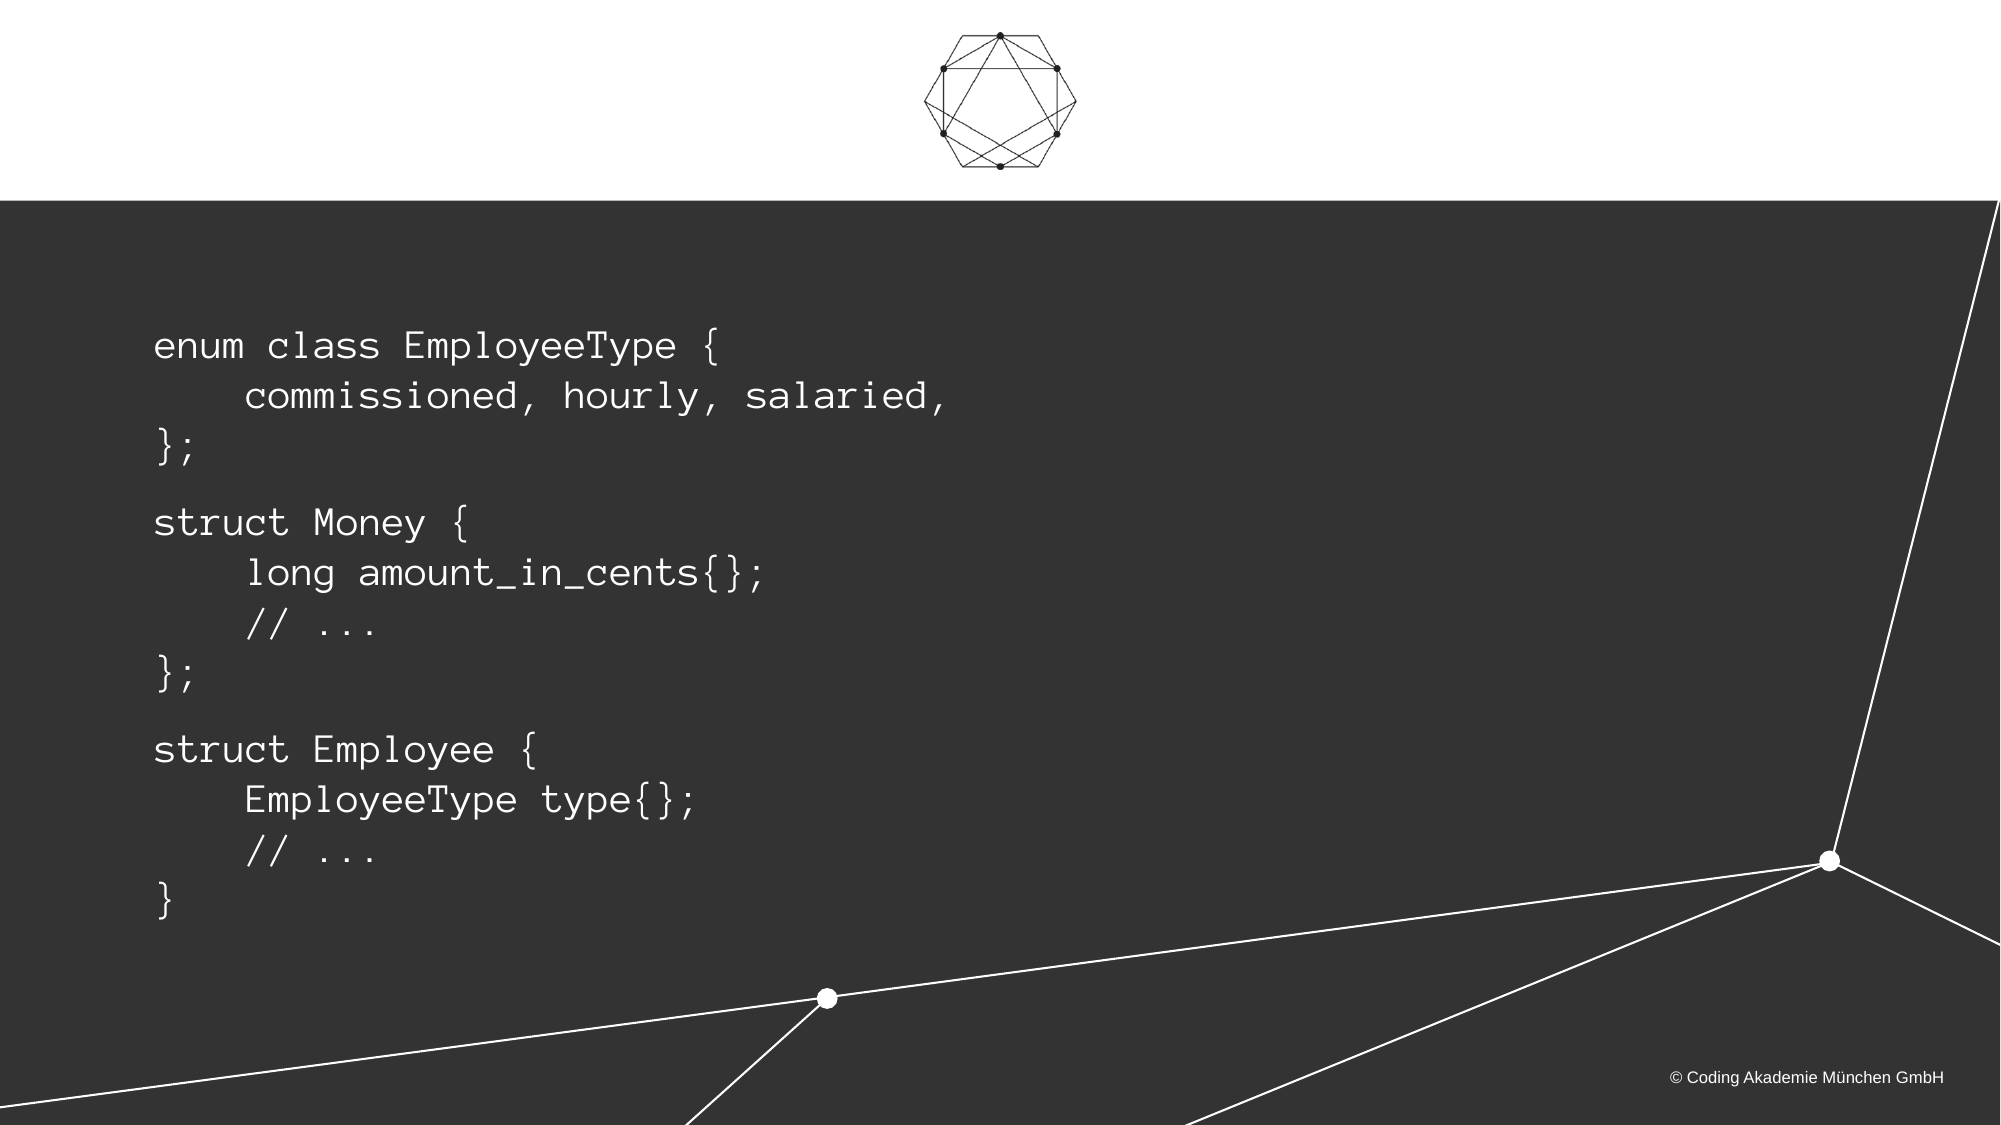

enum class EmployeeType {
    commissioned, hourly, salaried,
};
struct Money {
    long amount_in_cents{};
    // ...
};
struct Employee {
    EmployeeType type{};
    // ...
}
© Coding Akademie München GmbH